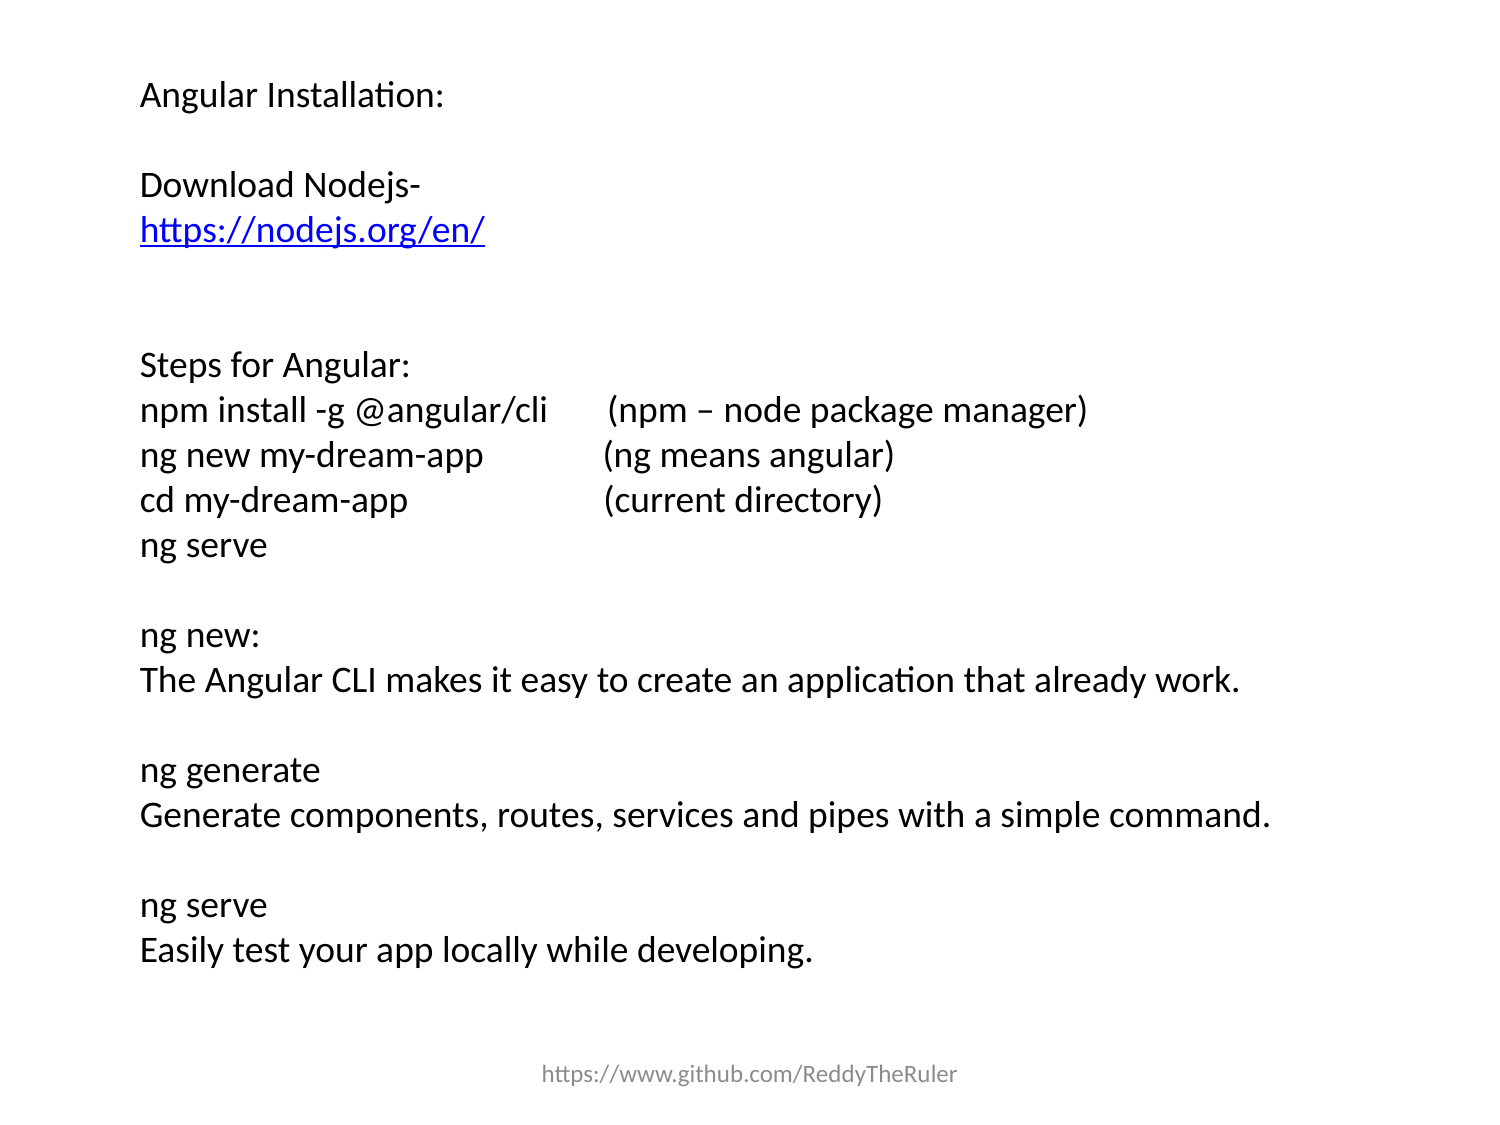

Angular Installation:

Download Nodejs-
https://nodejs.org/en/

Steps for Angular:
npm install -g @angular/cli       (npm – node package manager)
ng new my-dream-app              (ng means angular)
cd my-dream-app                       (current directory)
ng serve

ng new:
The Angular CLI makes it easy to create an application that already work.

ng generate
Generate components, routes, services and pipes with a simple command.

ng serve
Easily test your app locally while developing.

https://www.github.com/ReddyTheRuler